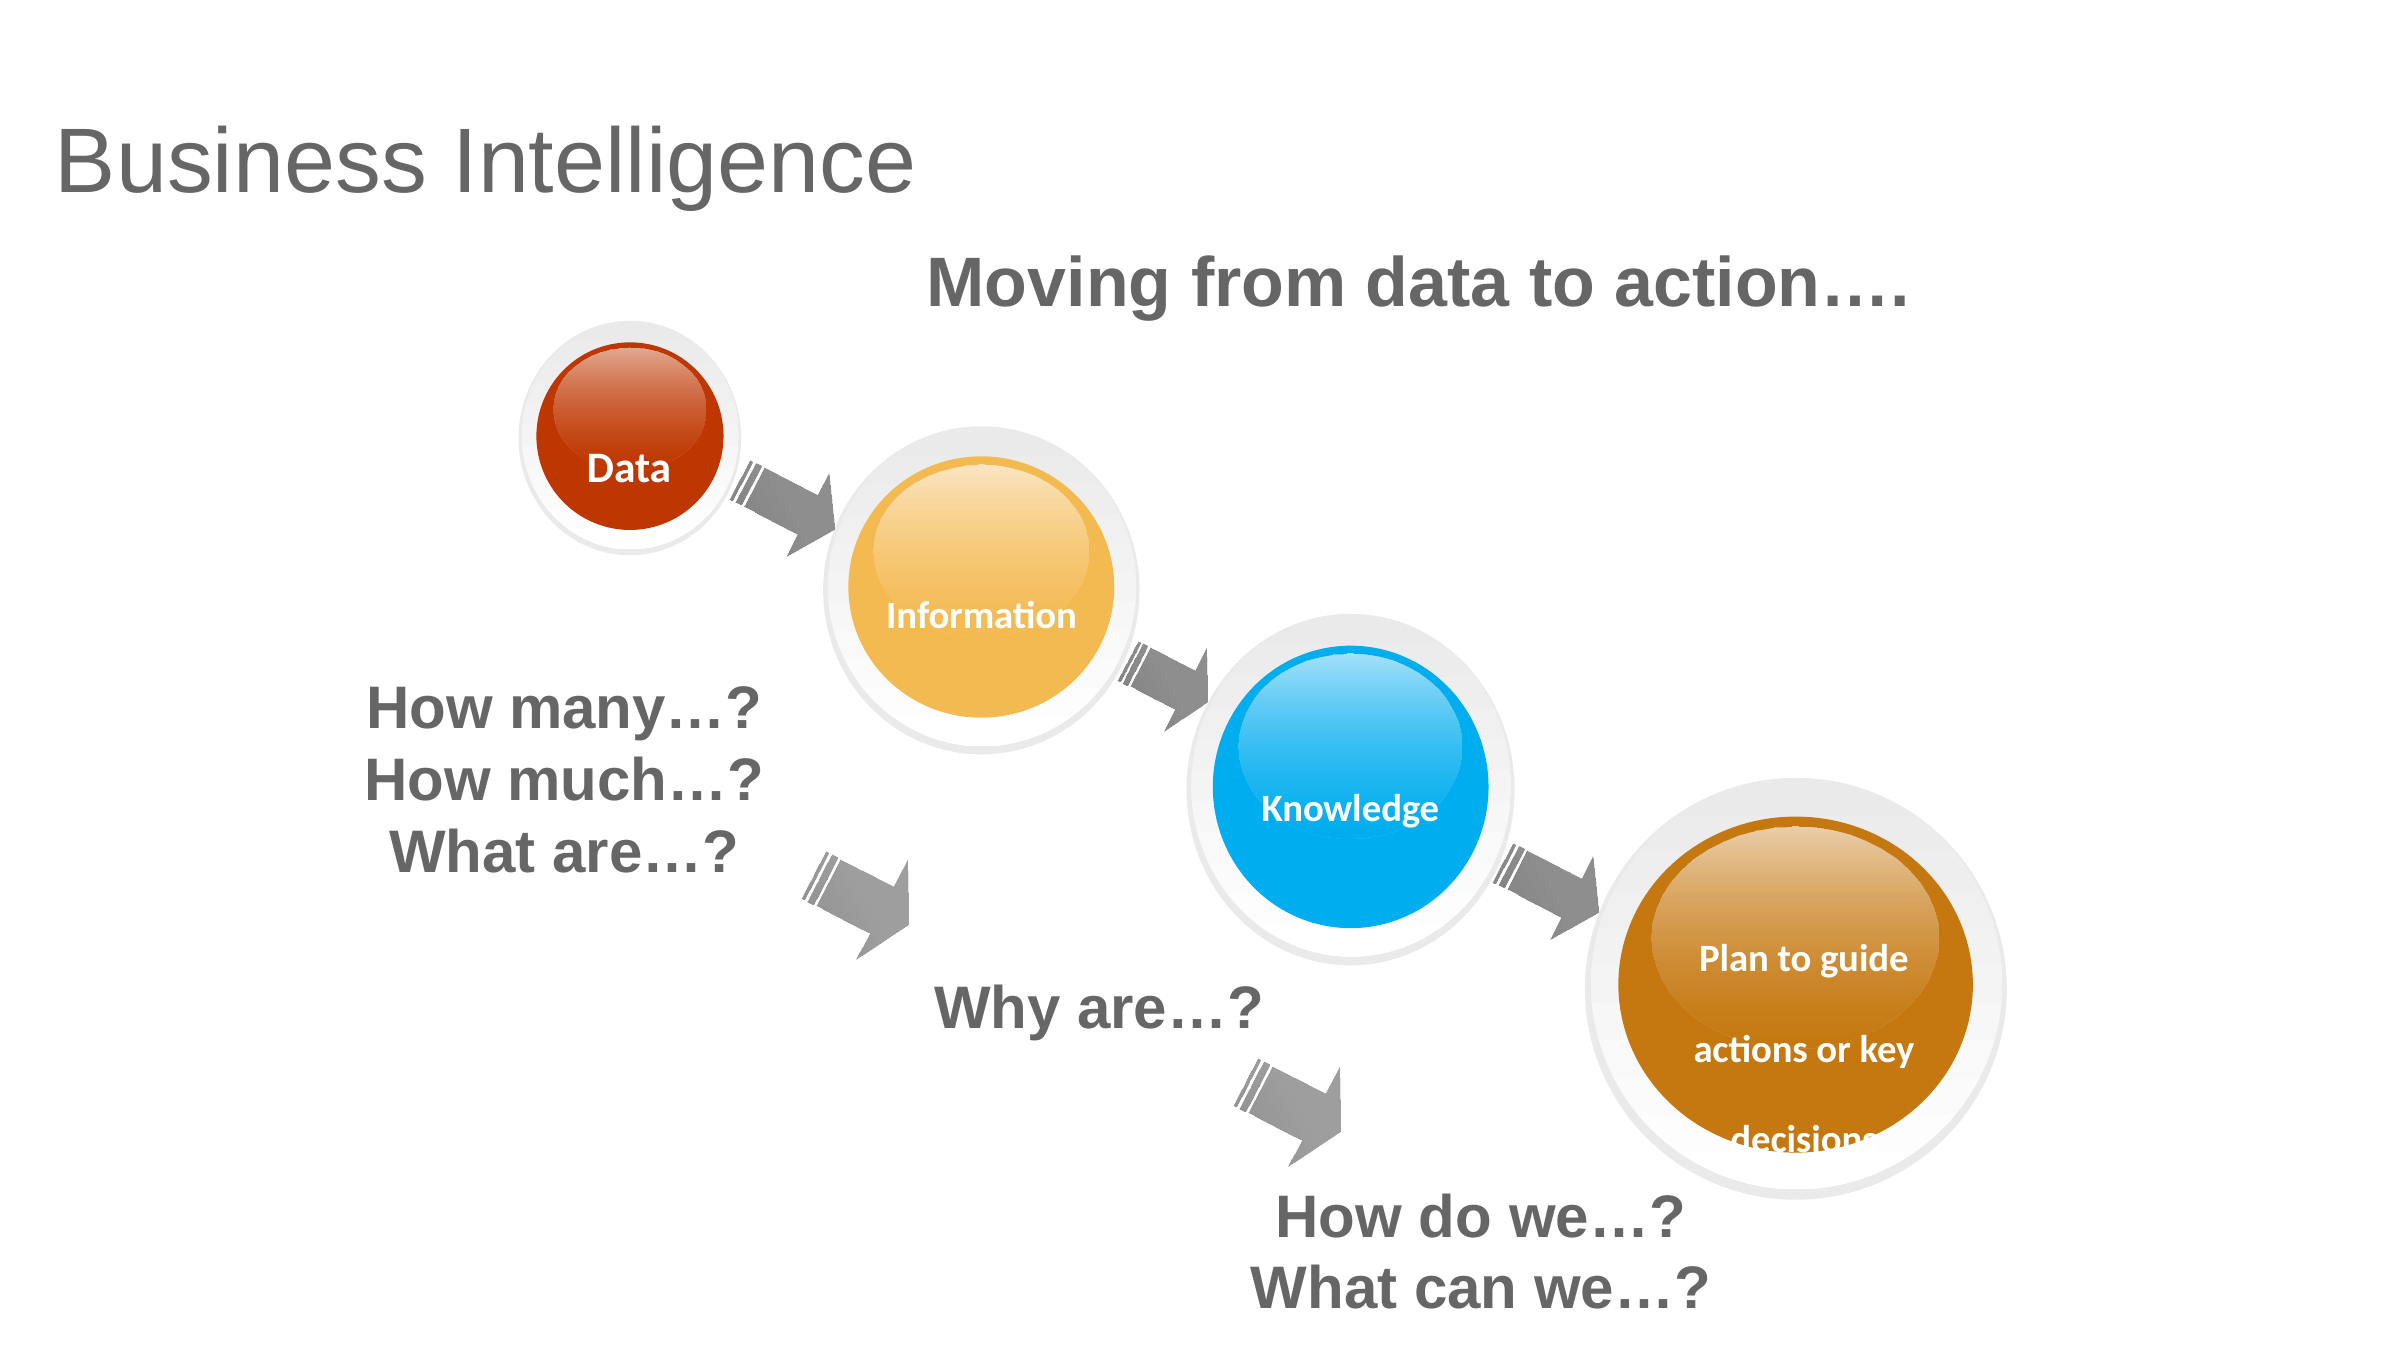

Business Intelligence
Moving from data to action….

Data

Information

Knowledge

How many…?
How much…?
What are…?

Plan to guide actions or key decisions

Why are…?

How do we…?
What can we…?